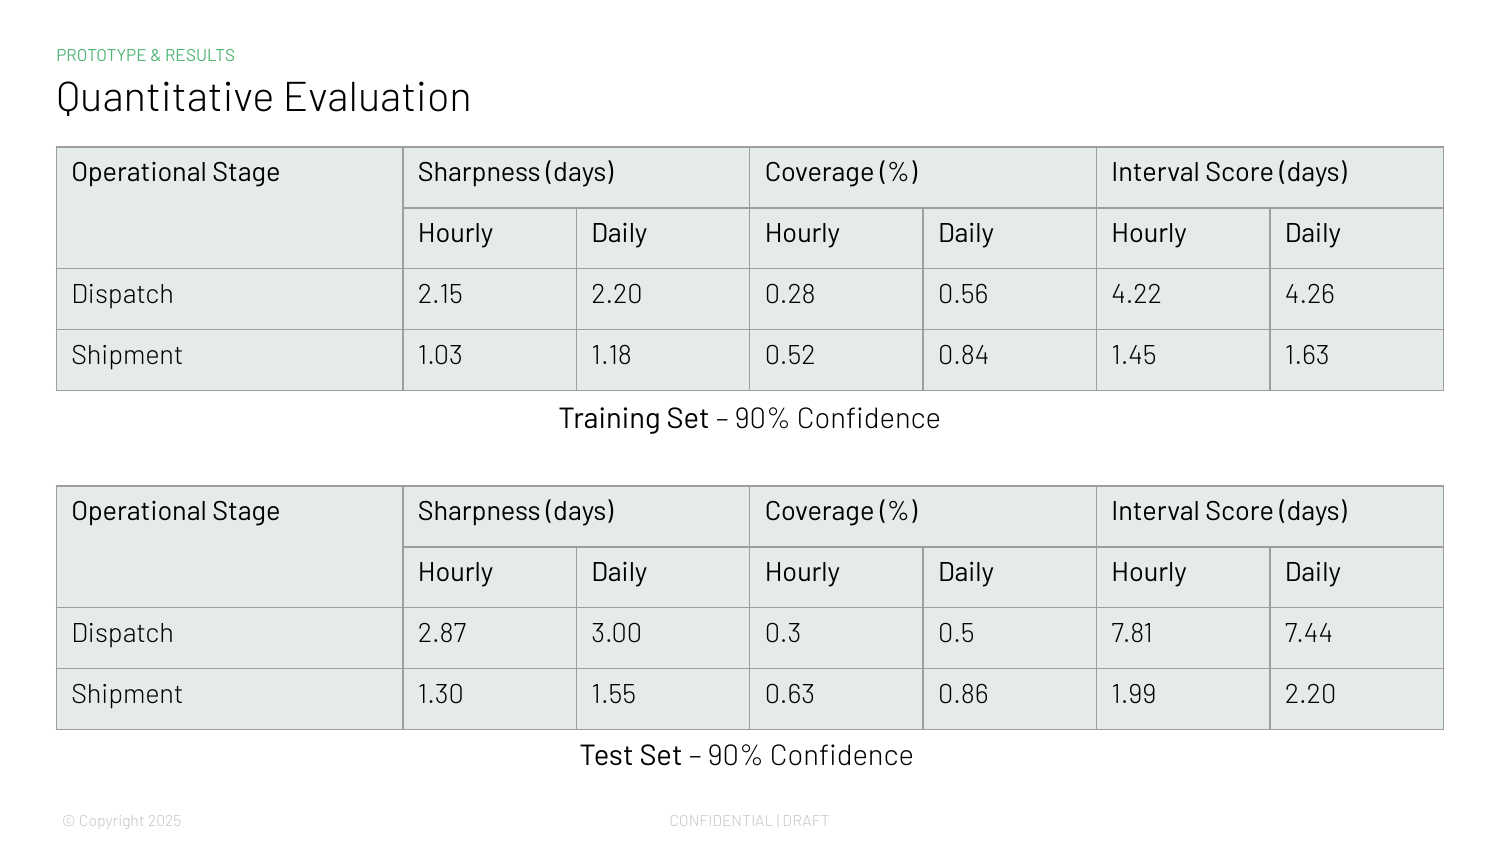

Prototype & RESULTS
# Quantitative Evaluation
| Operational Stage | Sharpness (days) |  | Coverage (%) |  | Interval Score (days) |  |
| --- | --- | --- | --- | --- | --- | --- |
|  | Hourly | Daily | Hourly | Daily | Hourly | Daily |
| Dispatch | 2.15 | 2.20 | 0.28 | 0.56 | 4.22 | 4.26 |
| Shipment | 1.03 | 1.18 | 0.52 | 0.84 | 1.45 | 1.63 |
Training Set – 90% Confidence
| Operational Stage | Sharpness (days) |  | Coverage (%) |  | Interval Score (days) |  |
| --- | --- | --- | --- | --- | --- | --- |
|  | Hourly | Daily | Hourly | Daily | Hourly | Daily |
| Dispatch | 2.87 | 3.00 | 0.3 | 0.5 | 7.81 | 7.44 |
| Shipment | 1.30 | 1.55 | 0.63 | 0.86 | 1.99 | 2.20 |
Test Set – 90% Confidence